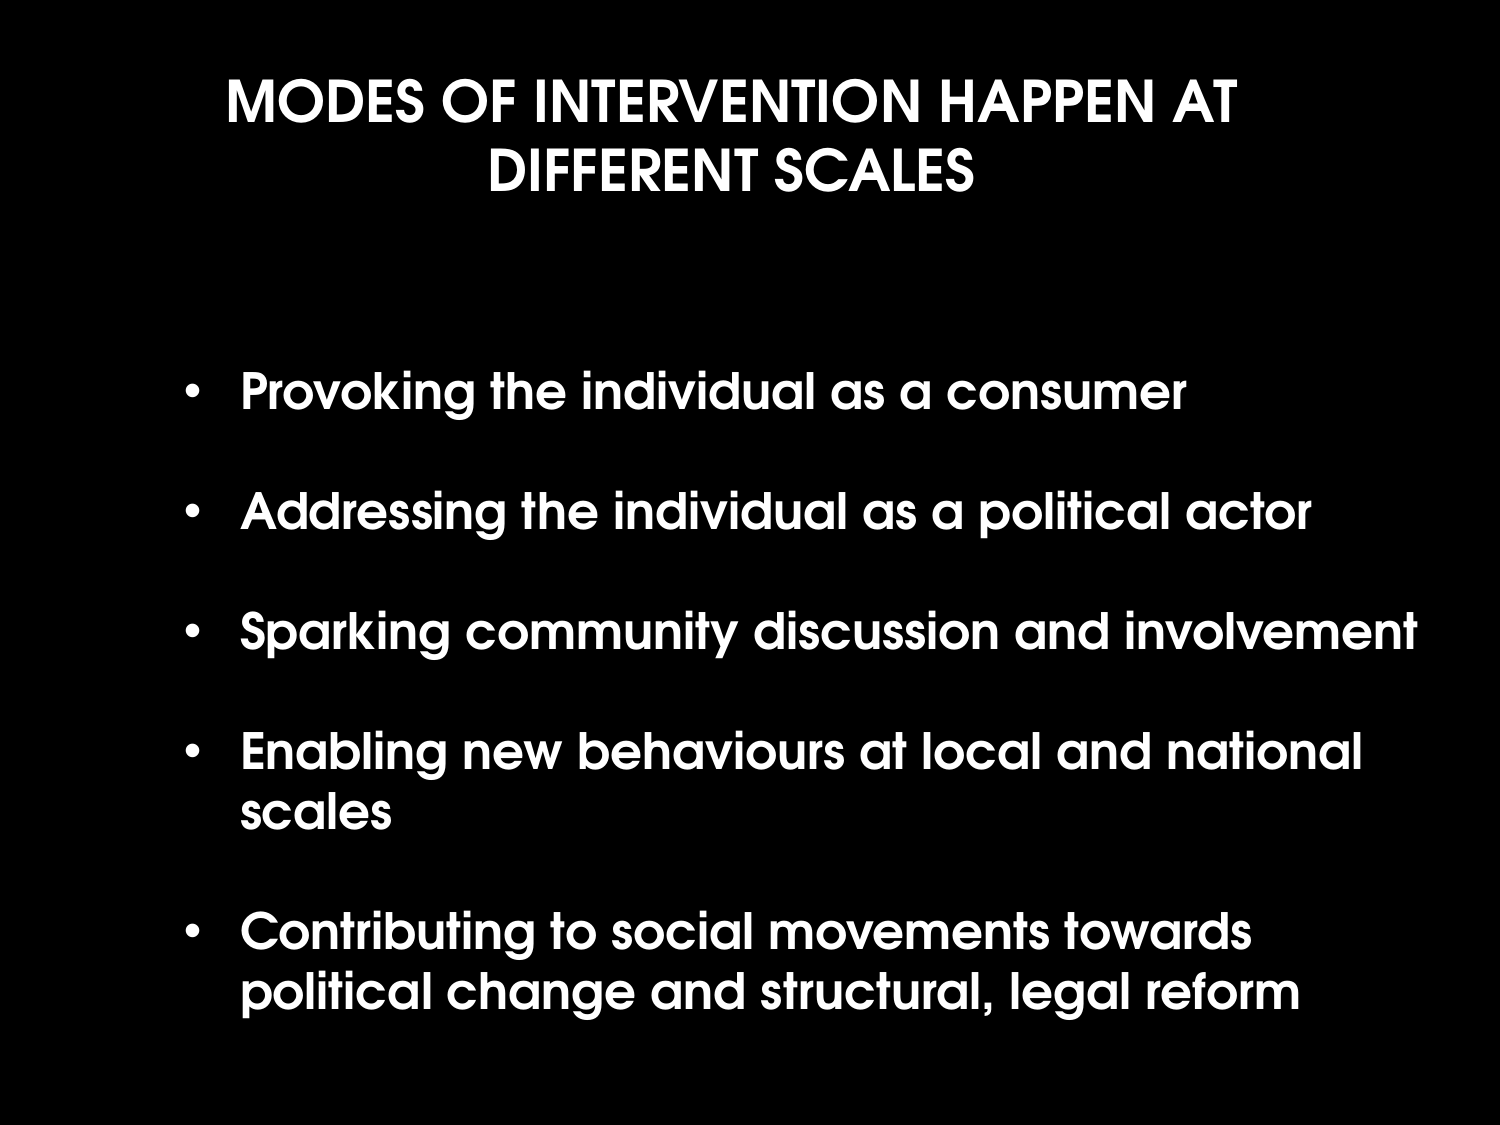

# Modes of intervention happen at different scales

Provoking the individual as a consumer

Addressing the individual as a political actor

Sparking community discussion and involvement

Enabling new behaviours at local and national scales

Contributing to social movements towards political change and structural, legal reform